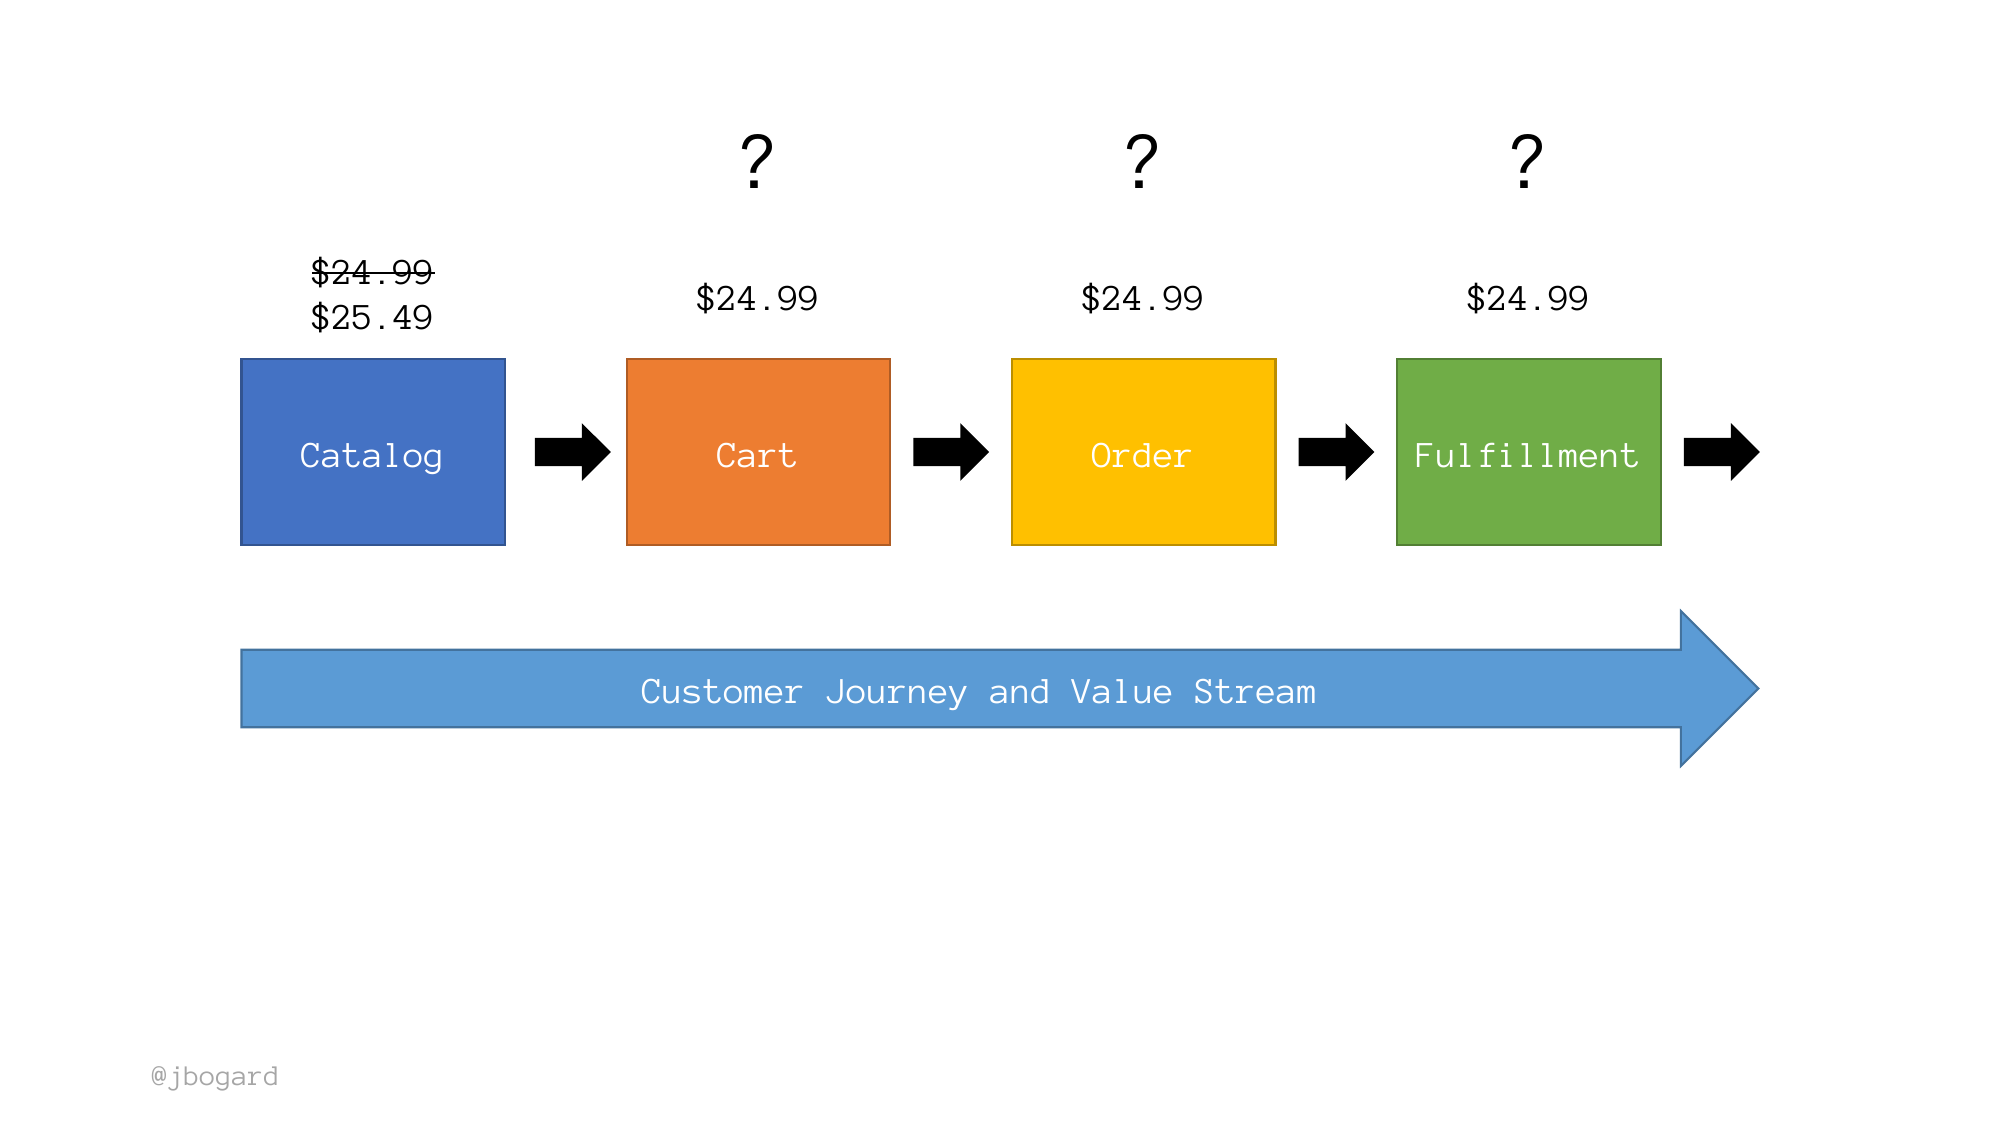

?
?
?
$24.99
$25.49
$24.99
$24.99
$24.99
Catalog
Cart
Order
Fulfillment

Customer Journey and Value Stream